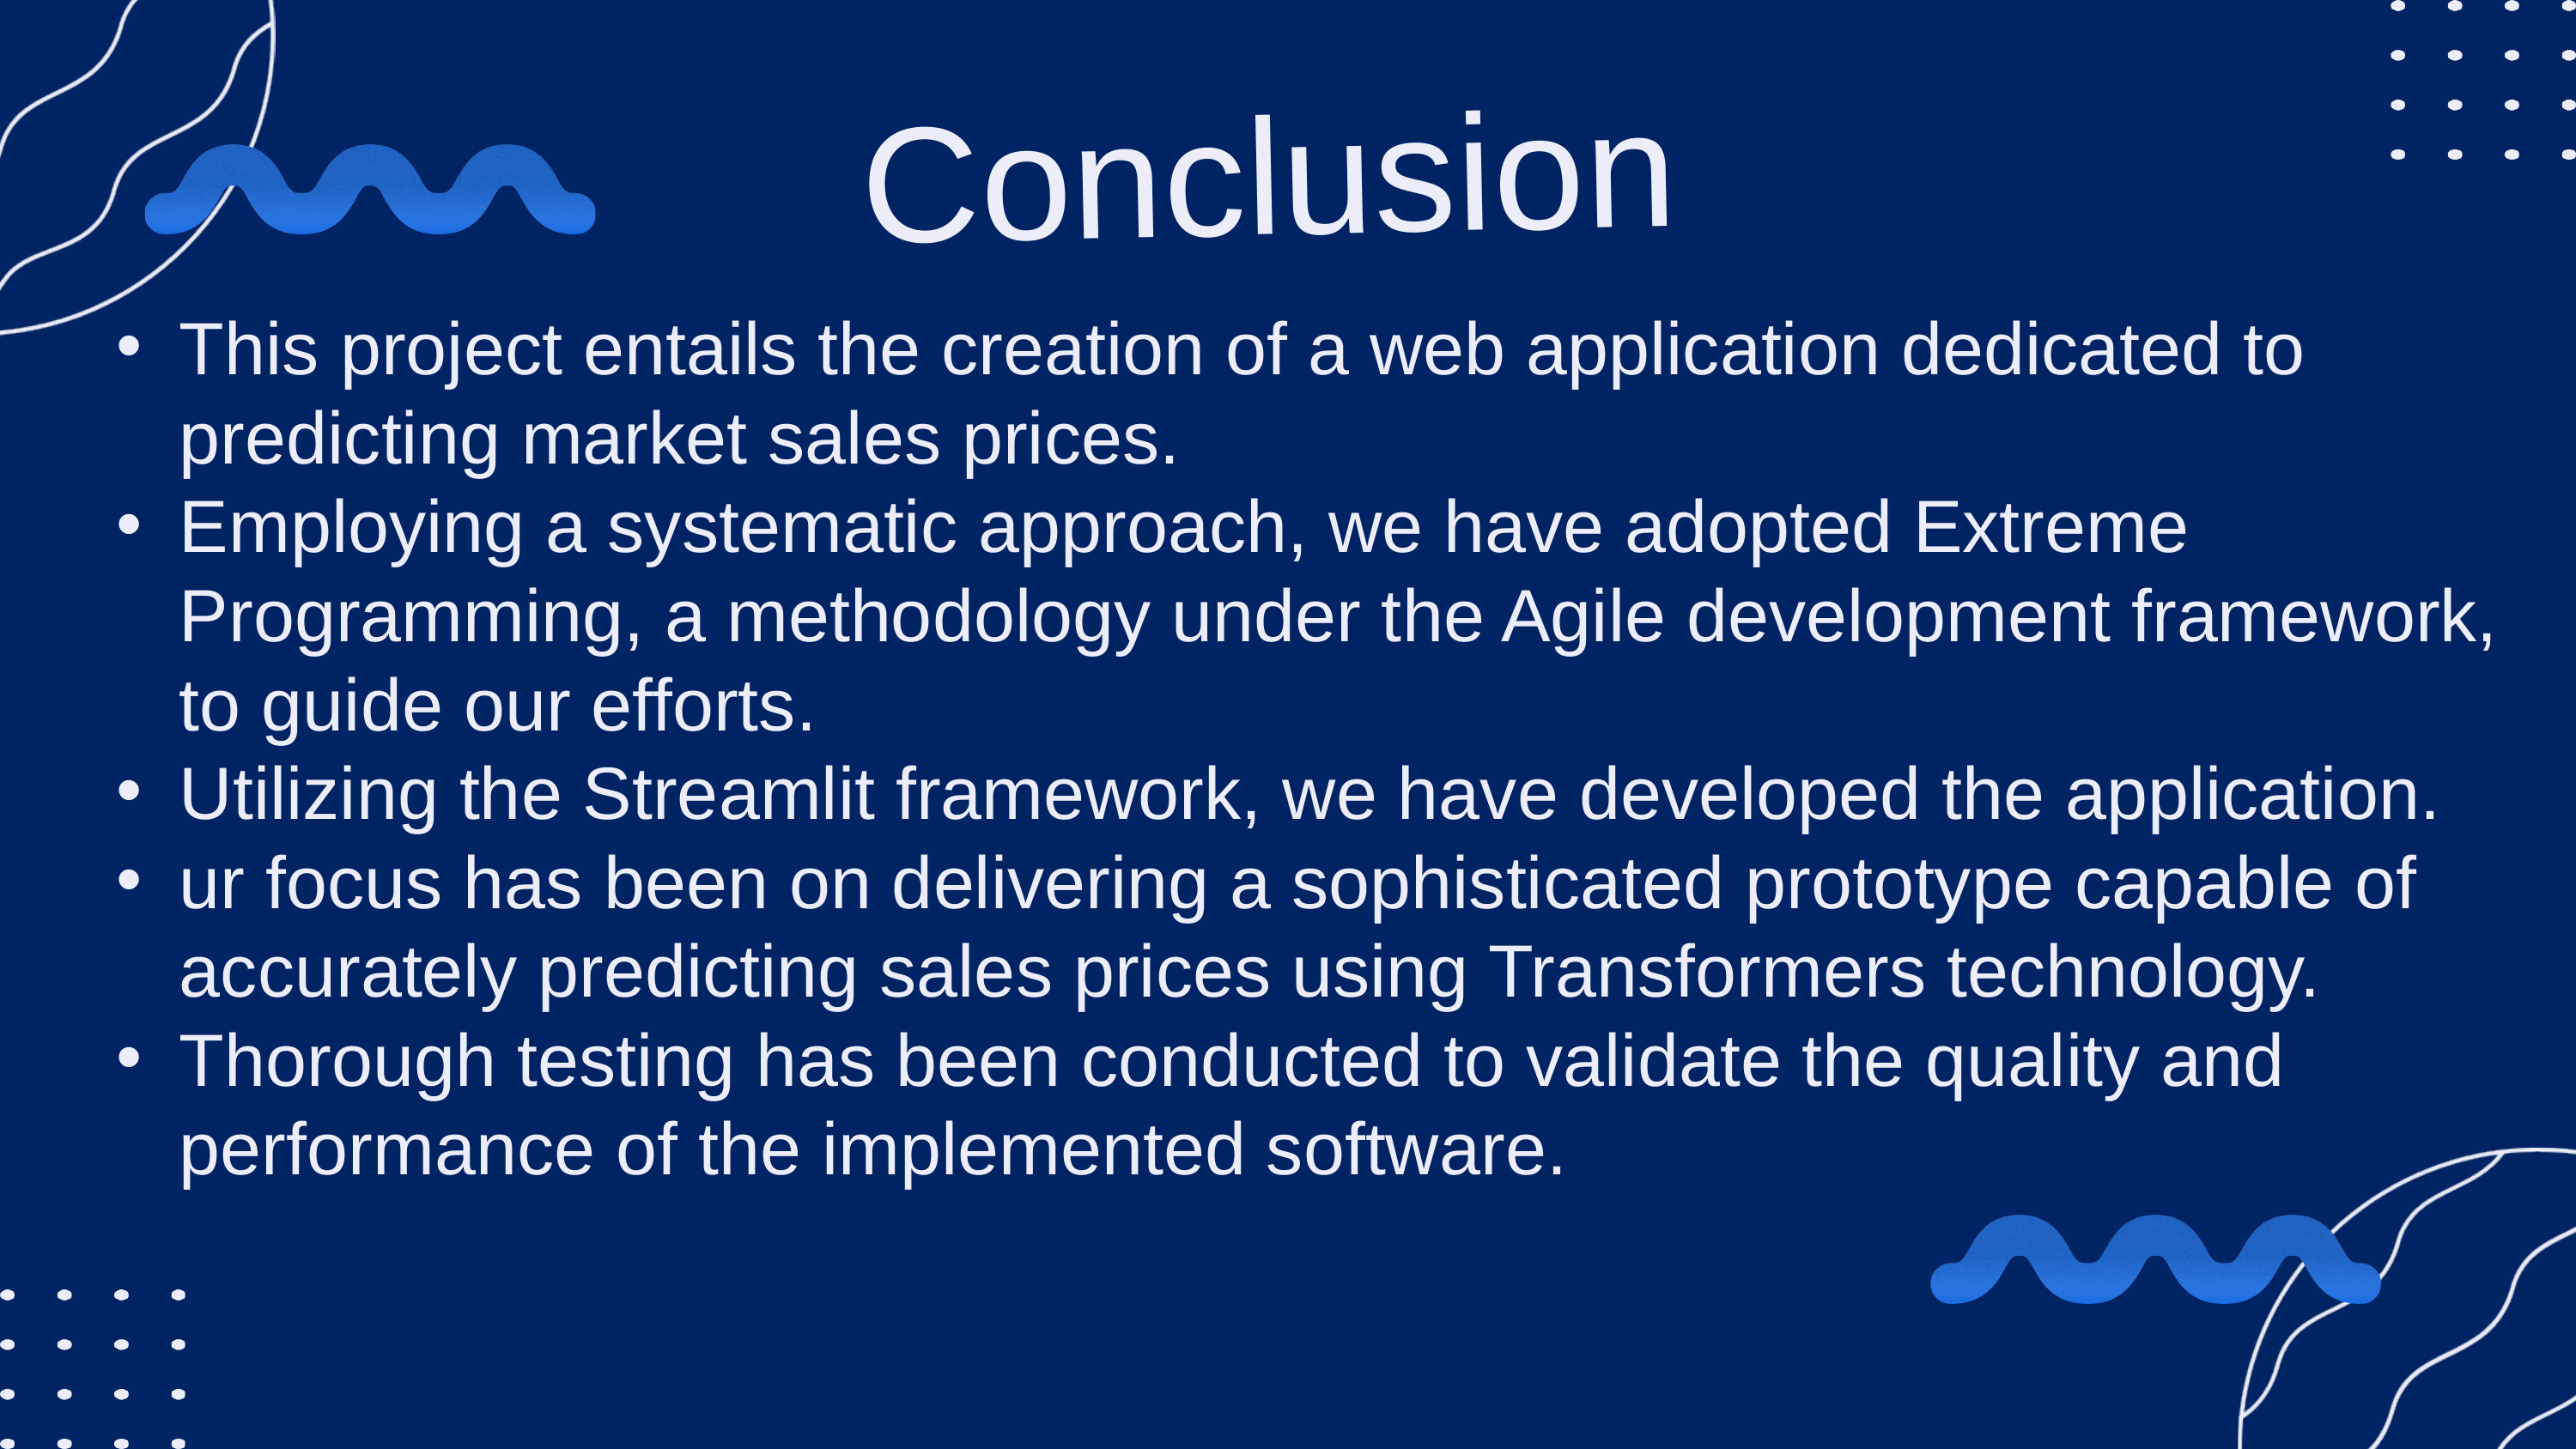

Conclusion

This project entails the creation of a web application dedicated to predicting market sales prices.
Employing a systematic approach, we have adopted Extreme Programming, a methodology under the Agile development framework, to guide our efforts.
Utilizing the Streamlit framework, we have developed the application.
ur focus has been on delivering a sophisticated prototype capable of accurately predicting sales prices using Transformers technology.
Thorough testing has been conducted to validate the quality and performance of the implemented software.